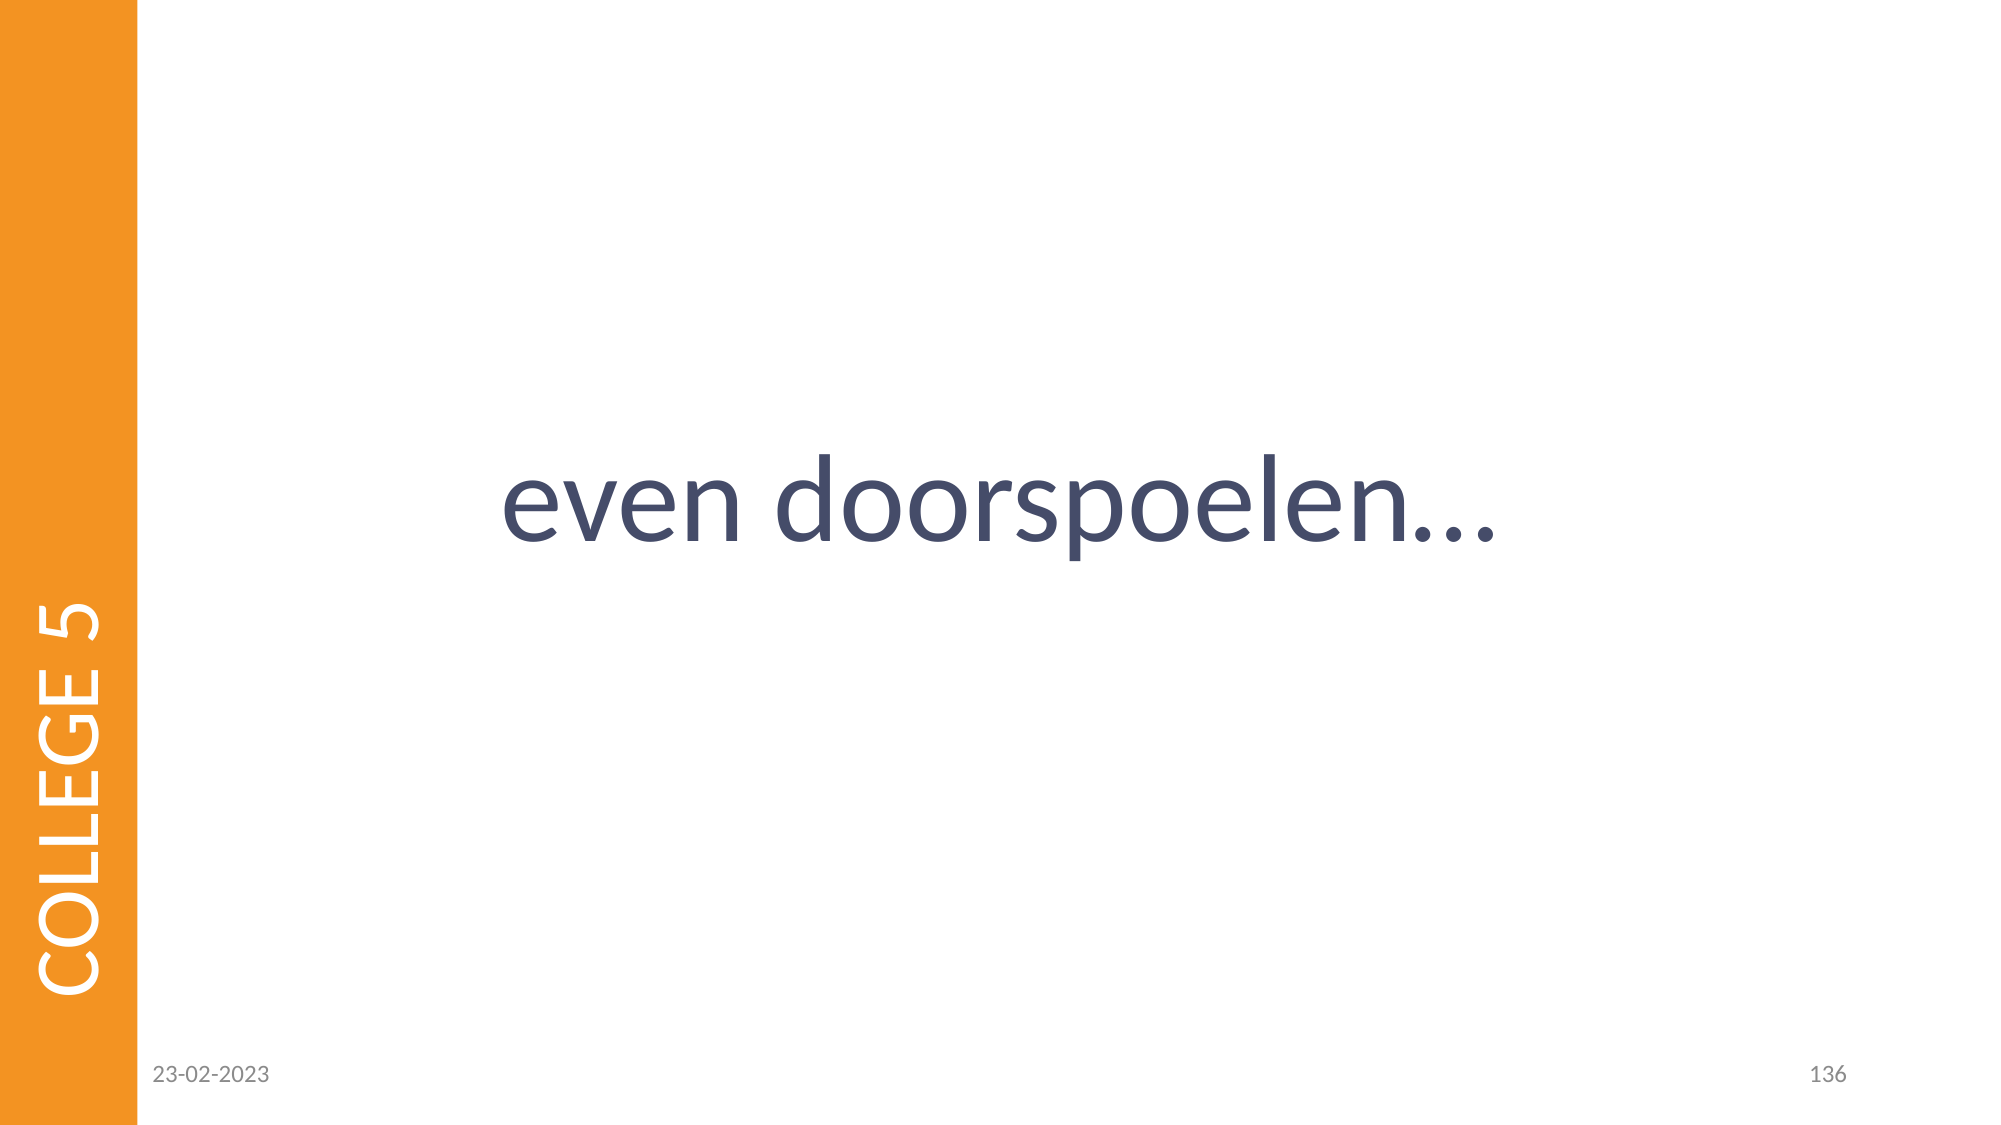

# even doorspoelen…
COLLEGE 5

23-02-2023

136